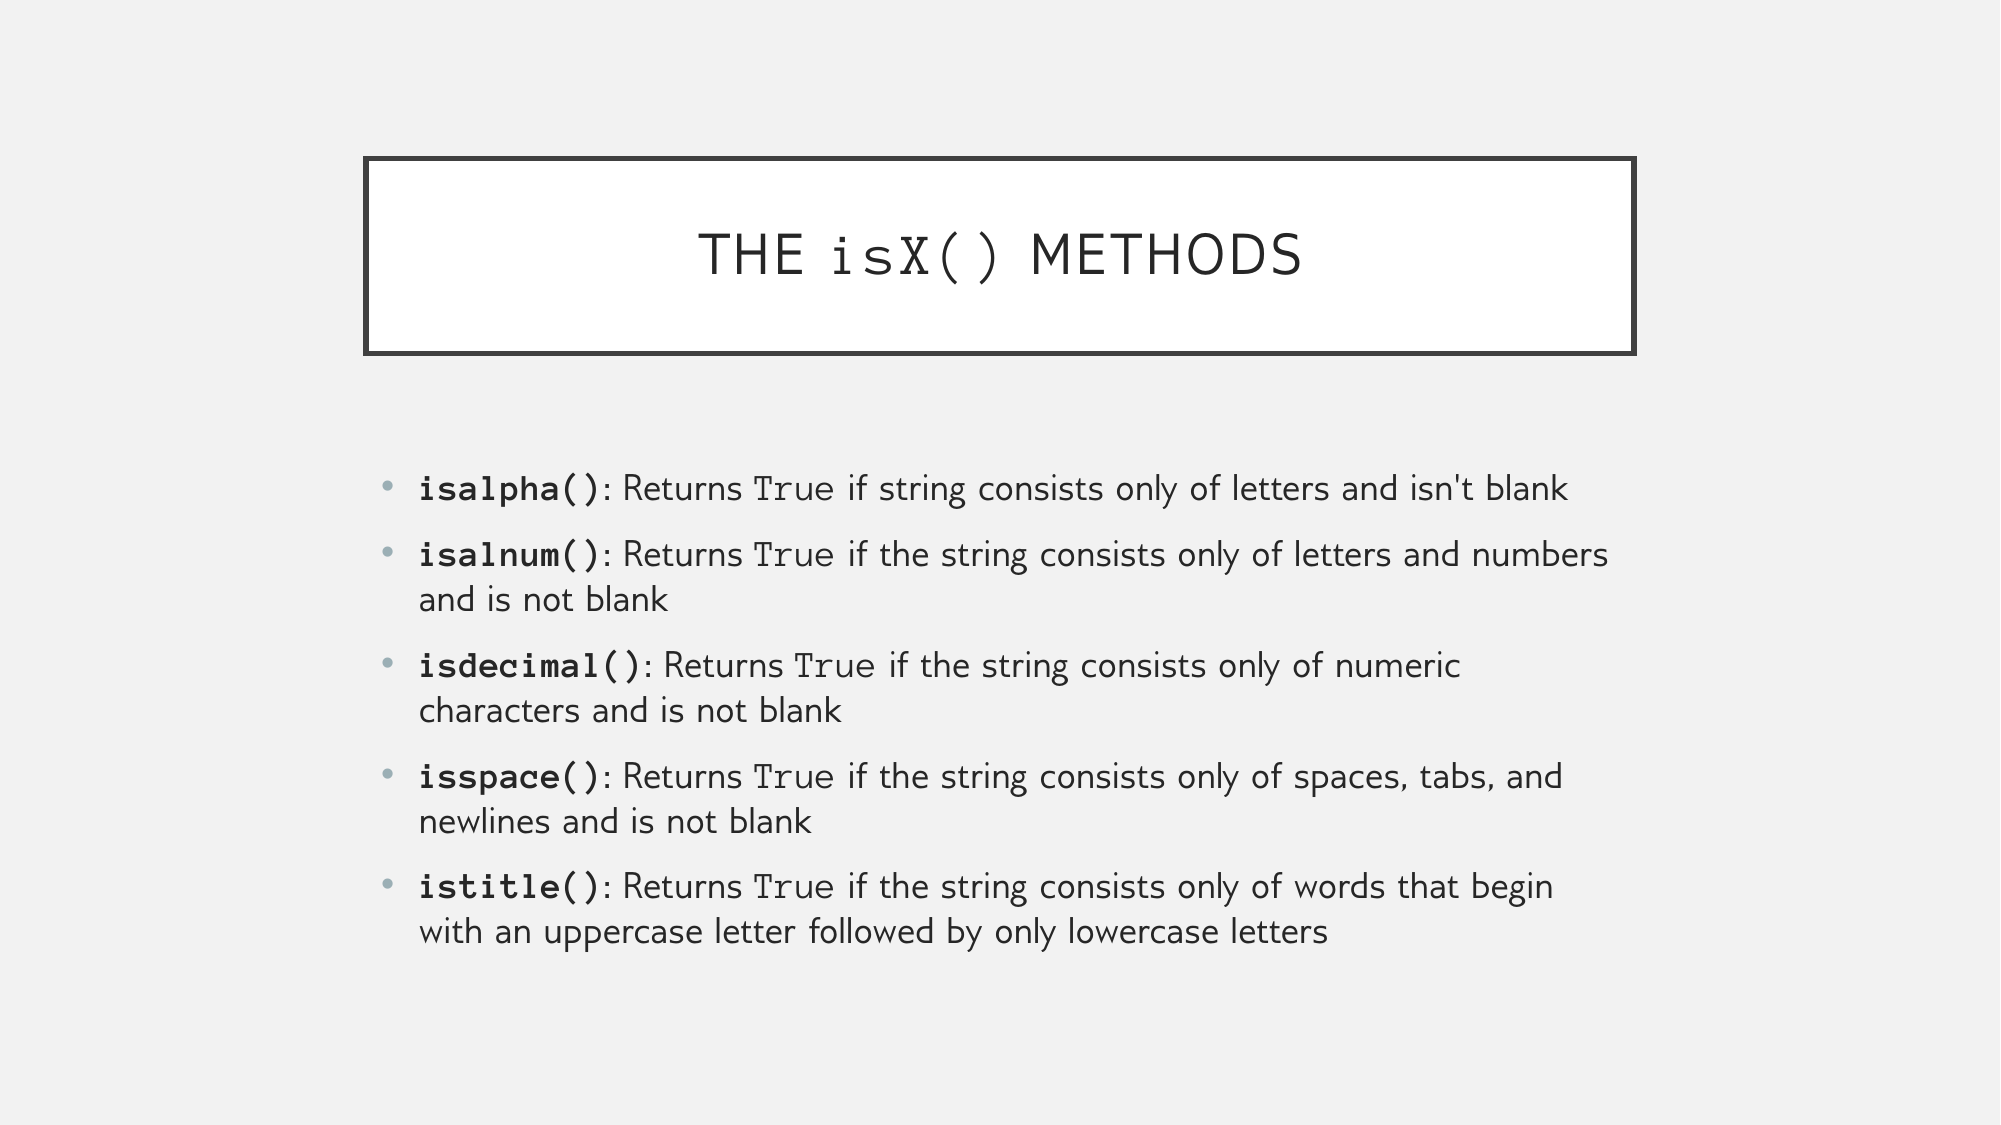

# The isX() methods
isalpha(): Returns True if string consists only of letters and isn't blank
isalnum(): Returns True if the string consists only of letters and numbers and is not blank
isdecimal(): Returns True if the string consists only of numeric characters and is not blank
isspace(): Returns True if the string consists only of spaces, tabs, and newlines and is not blank
istitle(): Returns True if the string consists only of words that begin with an uppercase letter followed by only lowercase letters